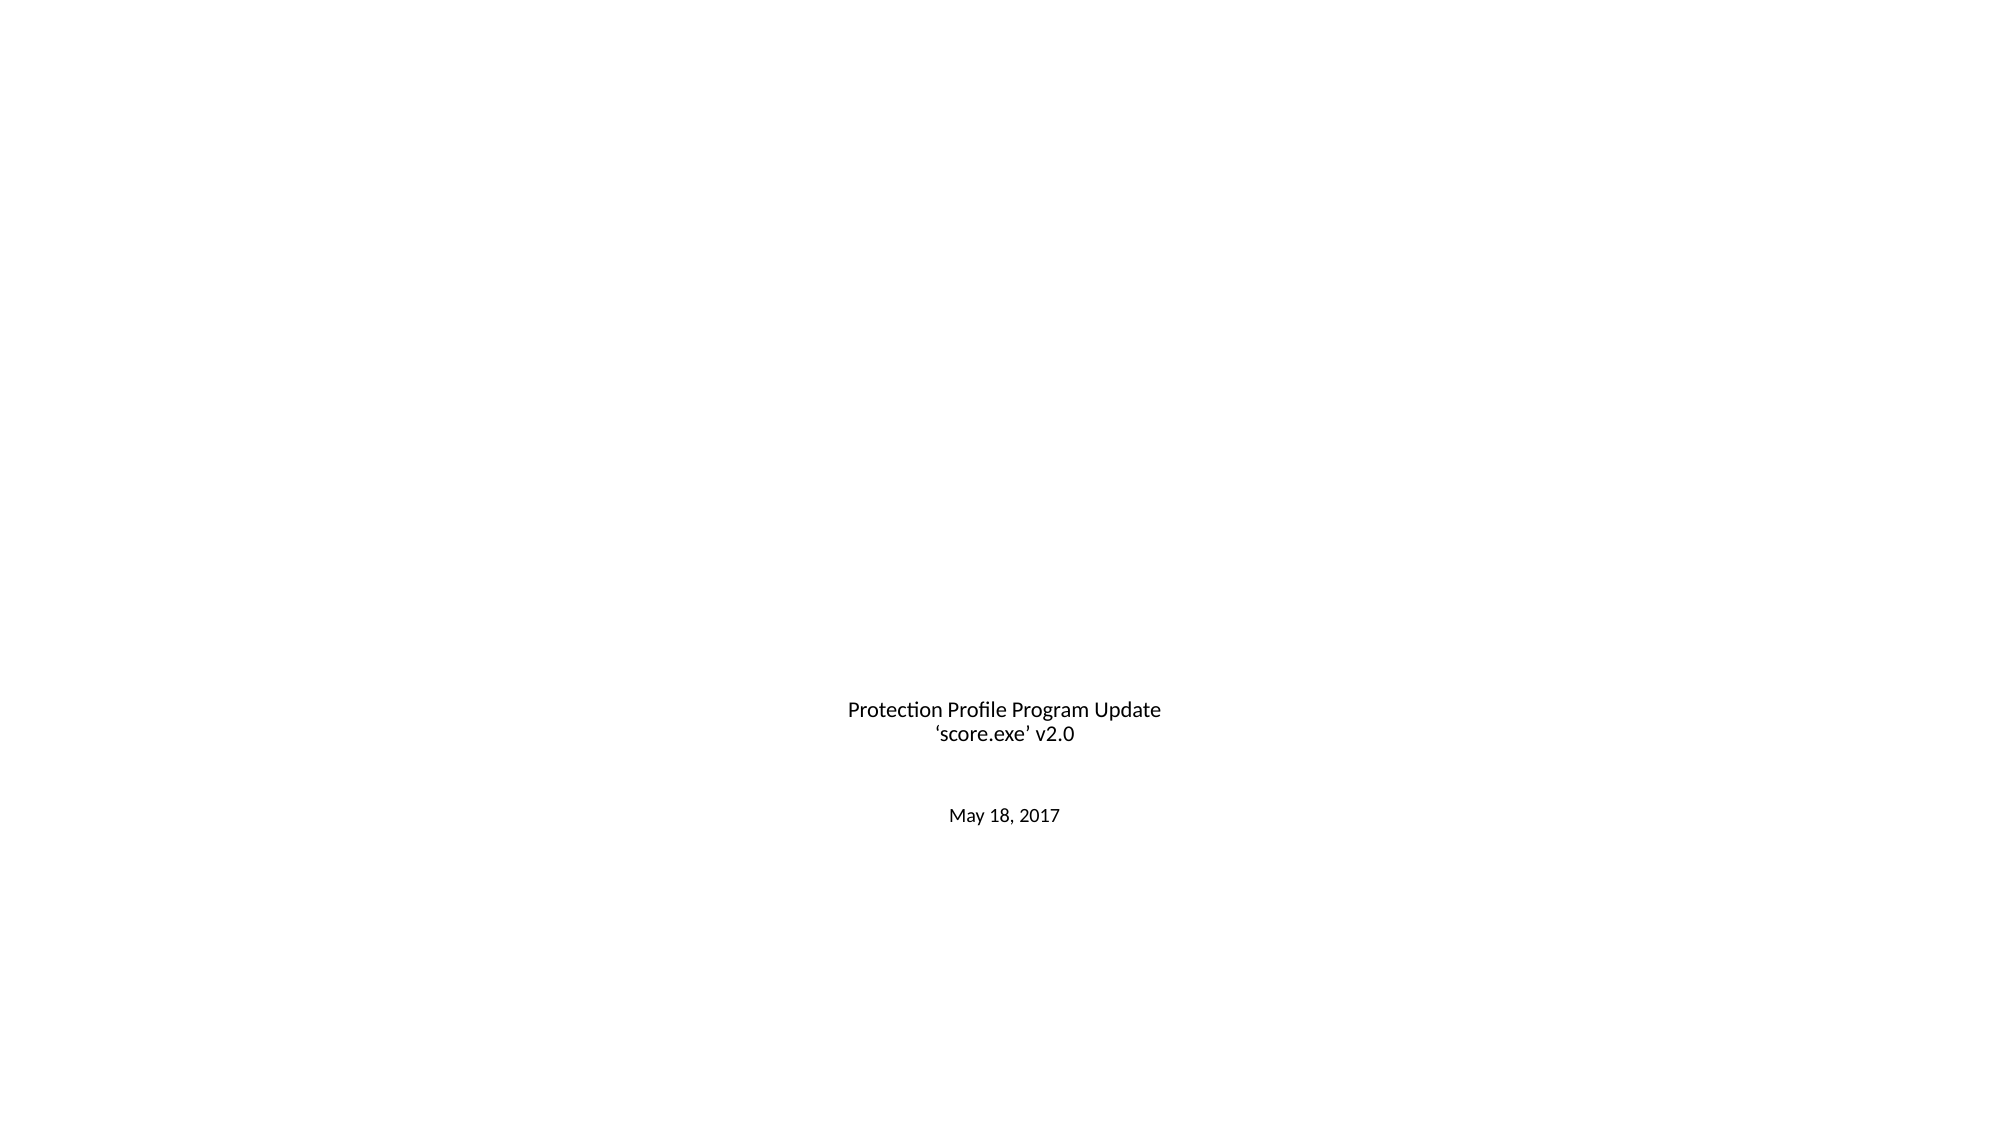

# Protection Profile Program Update ‘score.exe’ v2.0 May 18, 2017